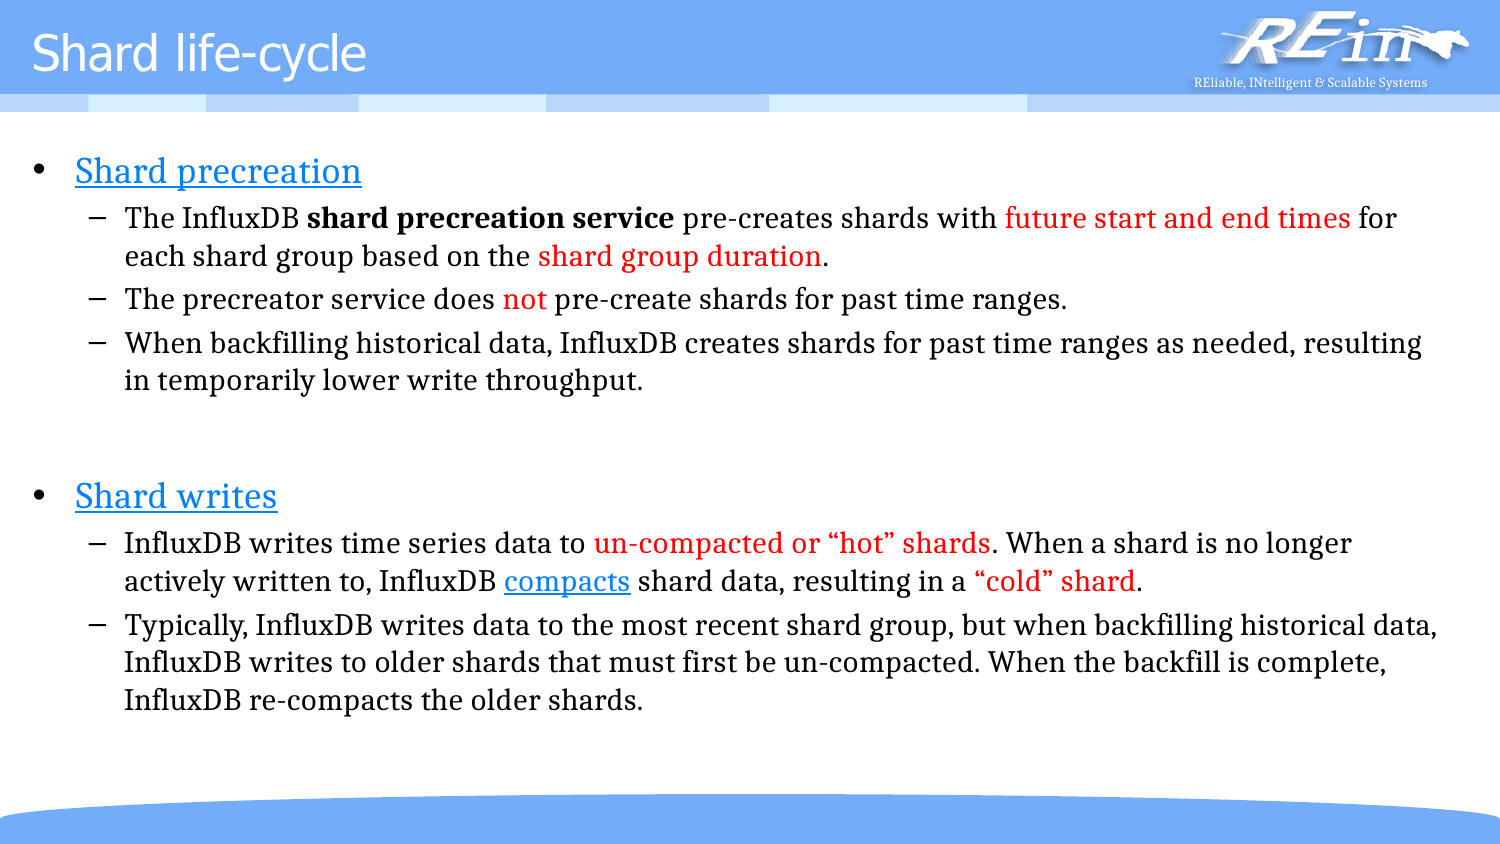

# Shard life-cycle
Shard precreation
The InfluxDB shard precreation service pre-creates shards with future start and end times for each shard group based on the shard group duration.
The precreator service does not pre-create shards for past time ranges.
When backfilling historical data, InfluxDB creates shards for past time ranges as needed, resulting in temporarily lower write throughput.

Shard writes
InfluxDB writes time series data to un-compacted or “hot” shards. When a shard is no longer actively written to, InfluxDB compacts shard data, resulting in a “cold” shard.
Typically, InfluxDB writes data to the most recent shard group, but when backfilling historical data, InfluxDB writes to older shards that must first be un-compacted. When the backfill is complete, InfluxDB re-compacts the older shards.

32